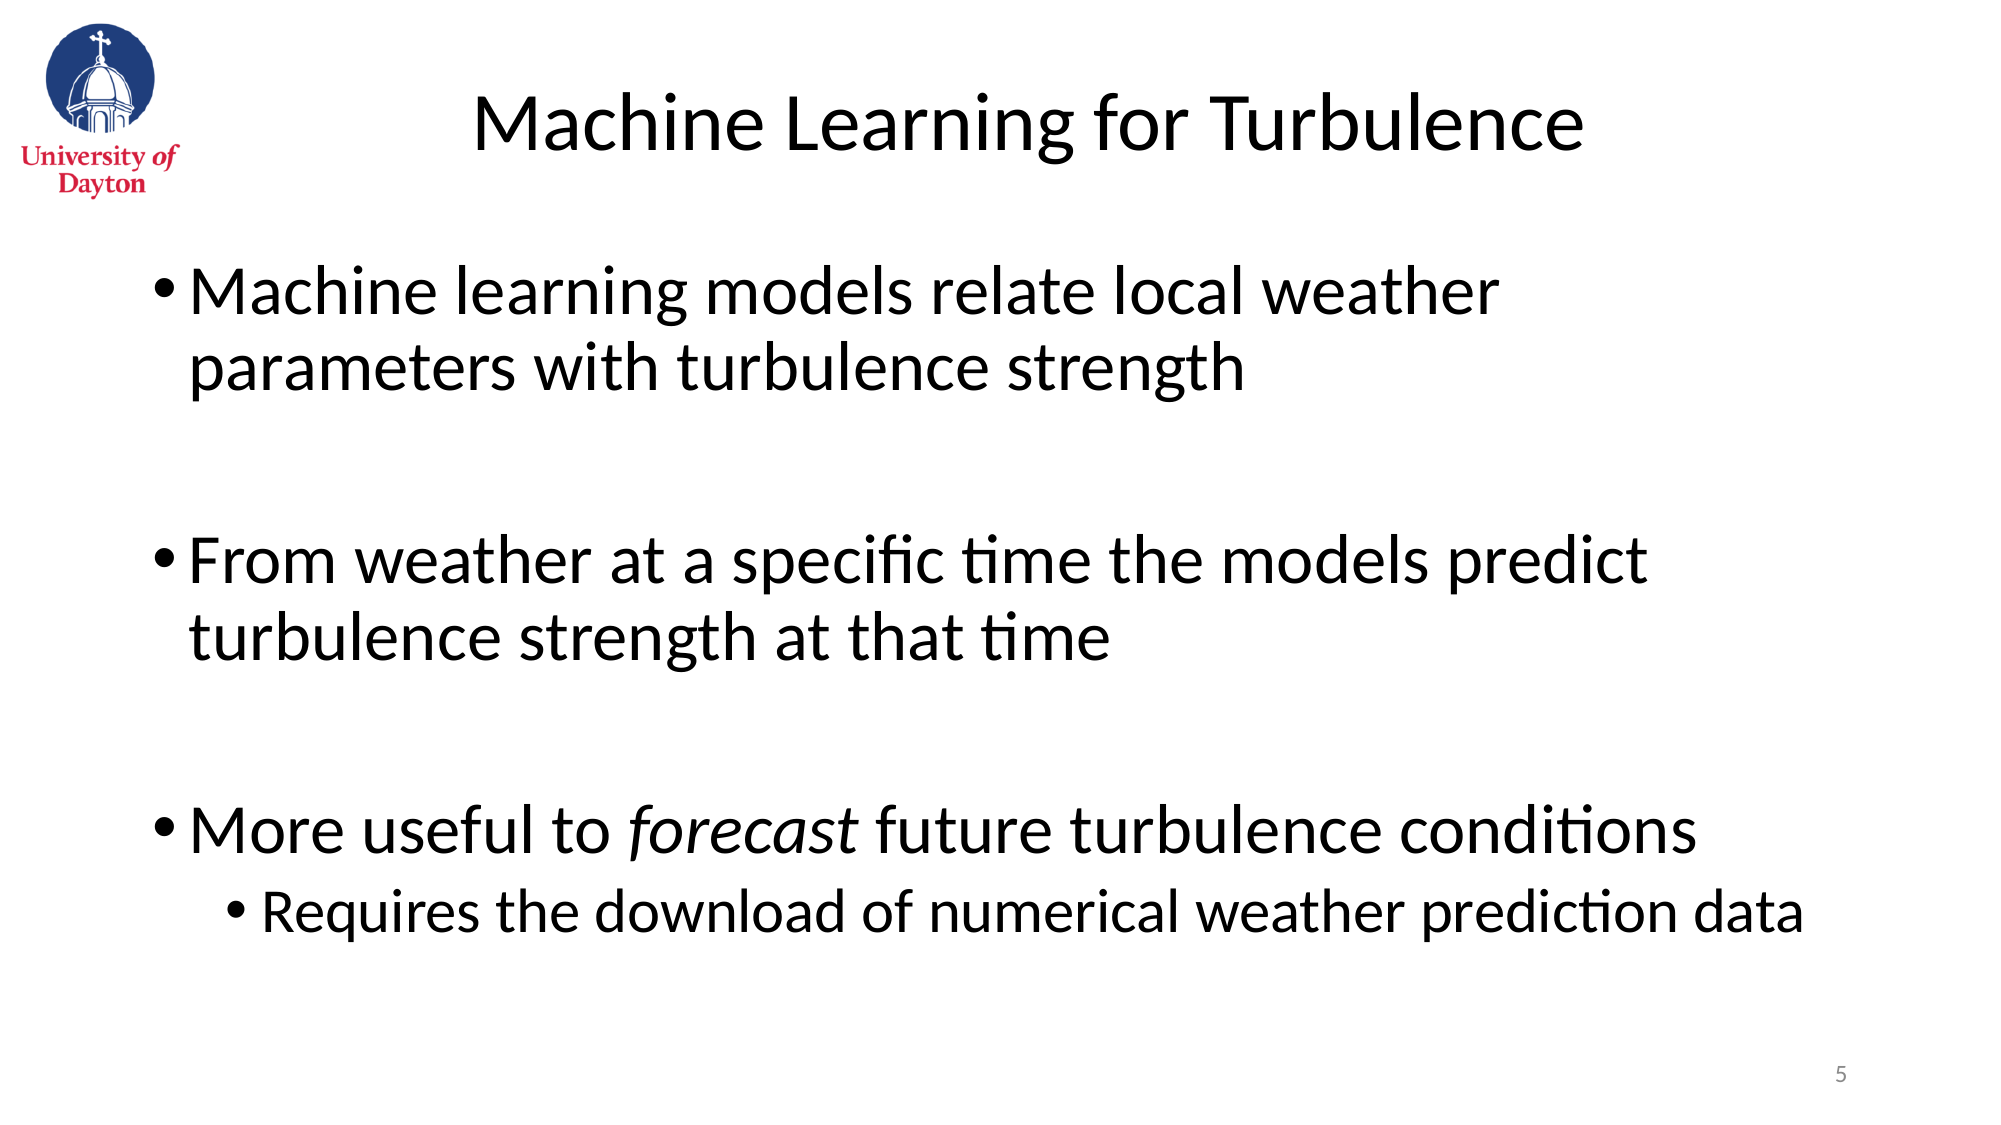

# Machine Learning for Turbulence
Machine learning models relate local weather parameters with turbulence strength

From weather at a specific time the models predict turbulence strength at that time

More useful to forecast future turbulence conditions
Requires the download of numerical weather prediction data

5